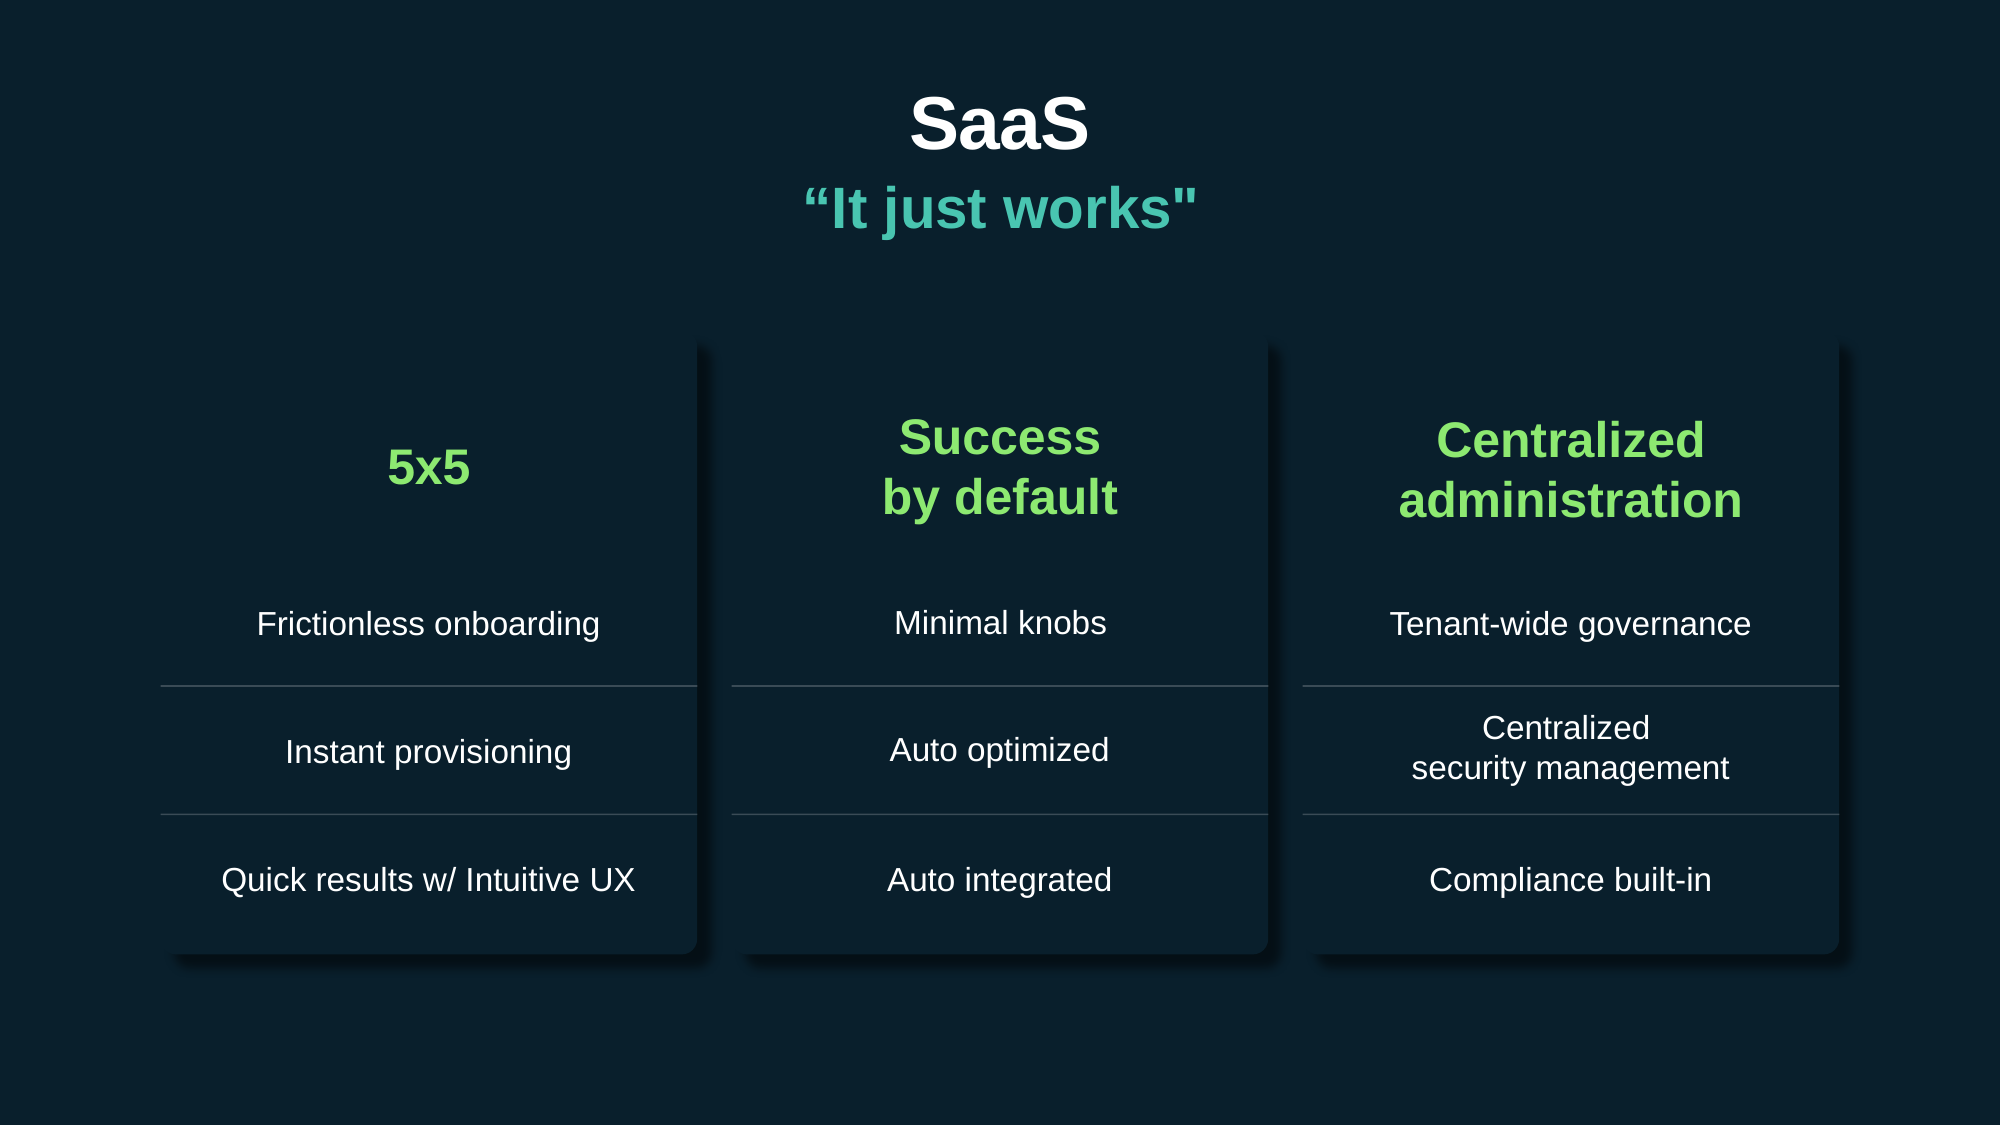

# SaaS
“It just works"

5x5
Frictionless onboarding
Instant provisioning
Quick results w/ Intuitive UX

Success
by default
Minimal knobs
Auto optimized
Auto integrated

Centralized administration
Tenant-wide governance
Centralized
security management
Compliance built-in